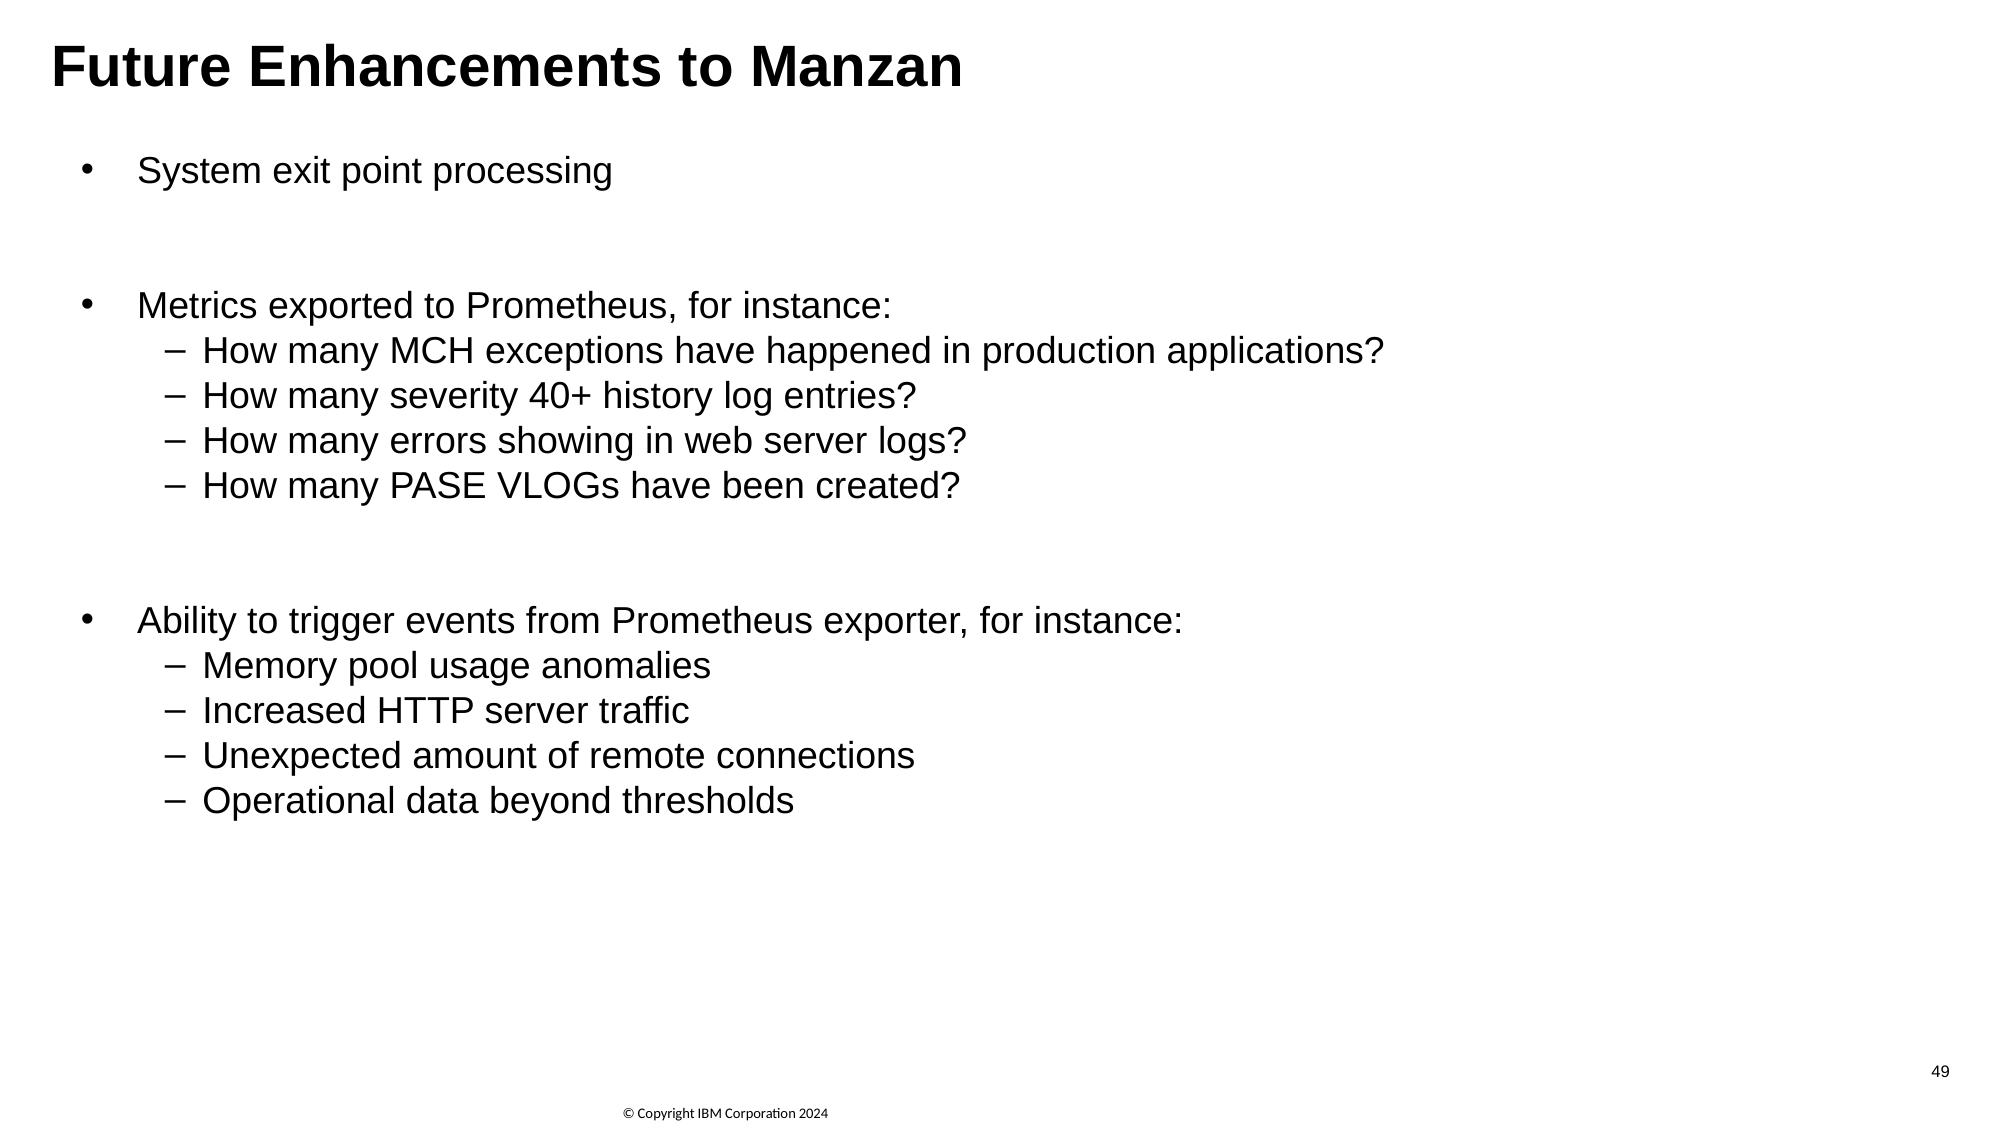

Future Enhancements to Manzan
System exit point processing

Metrics exported to Prometheus, for instance:
How many MCH exceptions have happened in production applications?
How many severity 40+ history log entries?
How many errors showing in web server logs?
How many PASE VLOGs have been created?

Ability to trigger events from Prometheus exporter, for instance:
Memory pool usage anomalies
Increased HTTP server traffic
Unexpected amount of remote connections
Operational data beyond thresholds
49